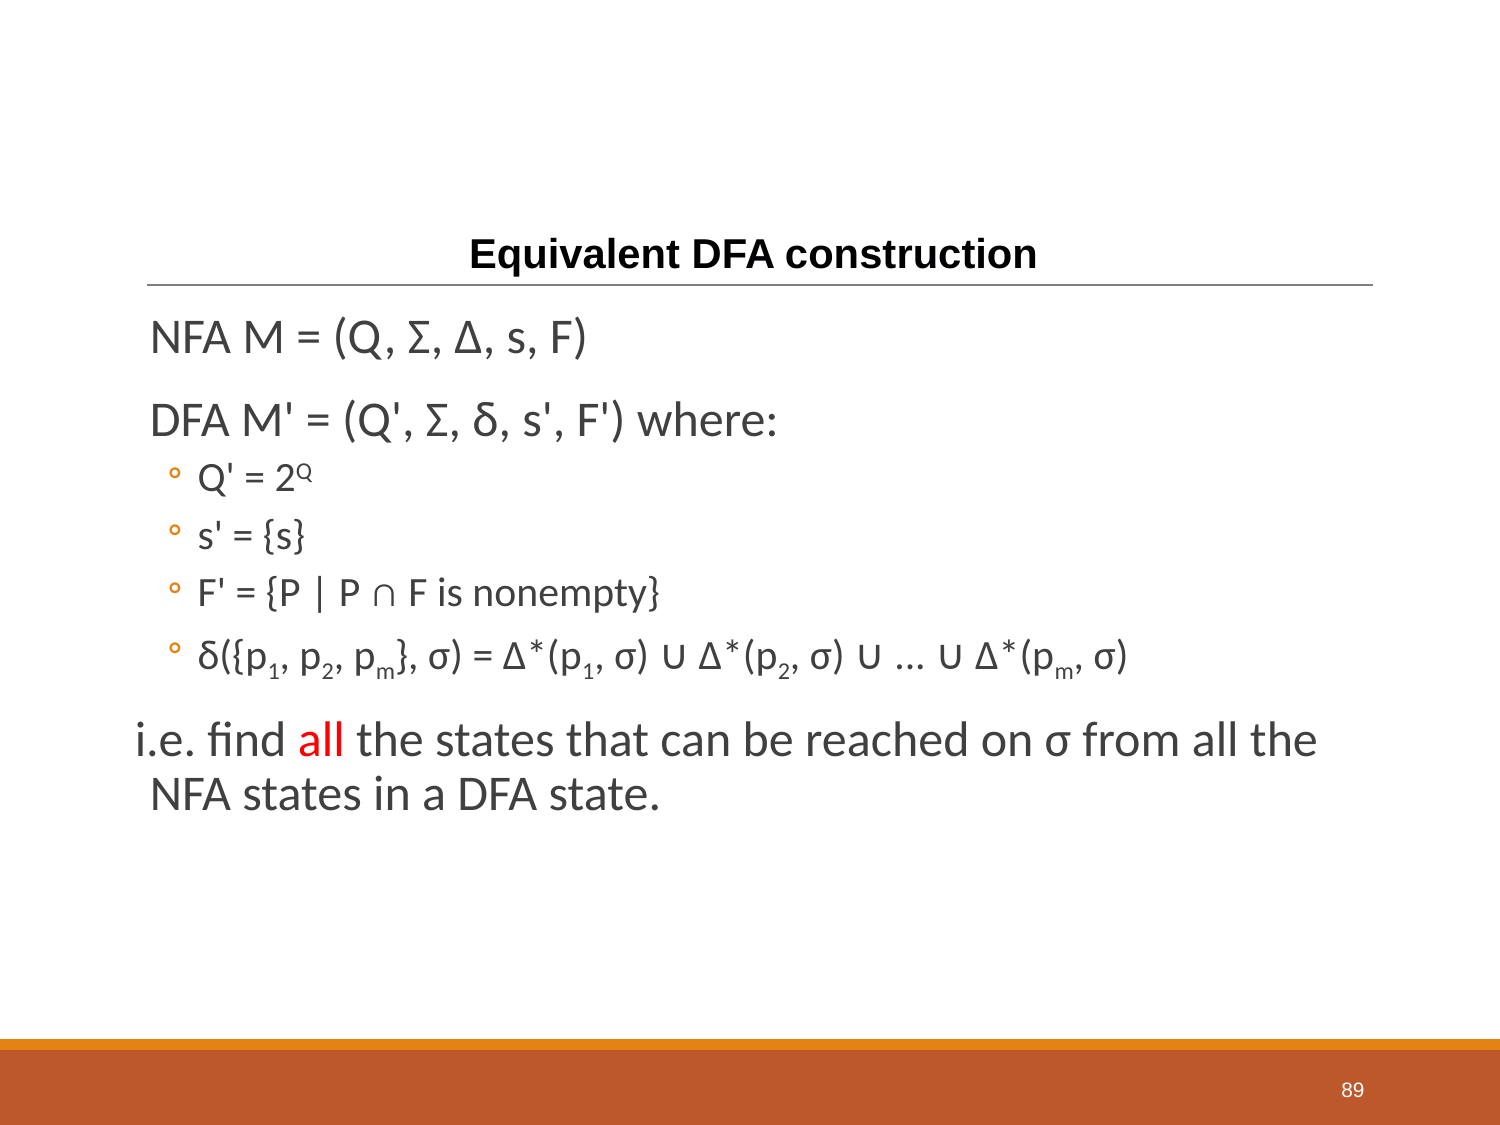

# Equivalent DFA construction
NFA M = (Q, Σ, Δ, s, F)
DFA M' = (Q', Σ, δ, s', F') where:
Q' = 2Q
s' = {s}
F' = {P | P ∩ F is nonempty}
δ({p1, p2, pm}, σ) = Δ*(p1, σ) ∪ Δ*(p2, σ) ∪ ... ∪ Δ*(pm, σ)
i.e. find all the states that can be reached on σ from all the NFA states in a DFA state.
89